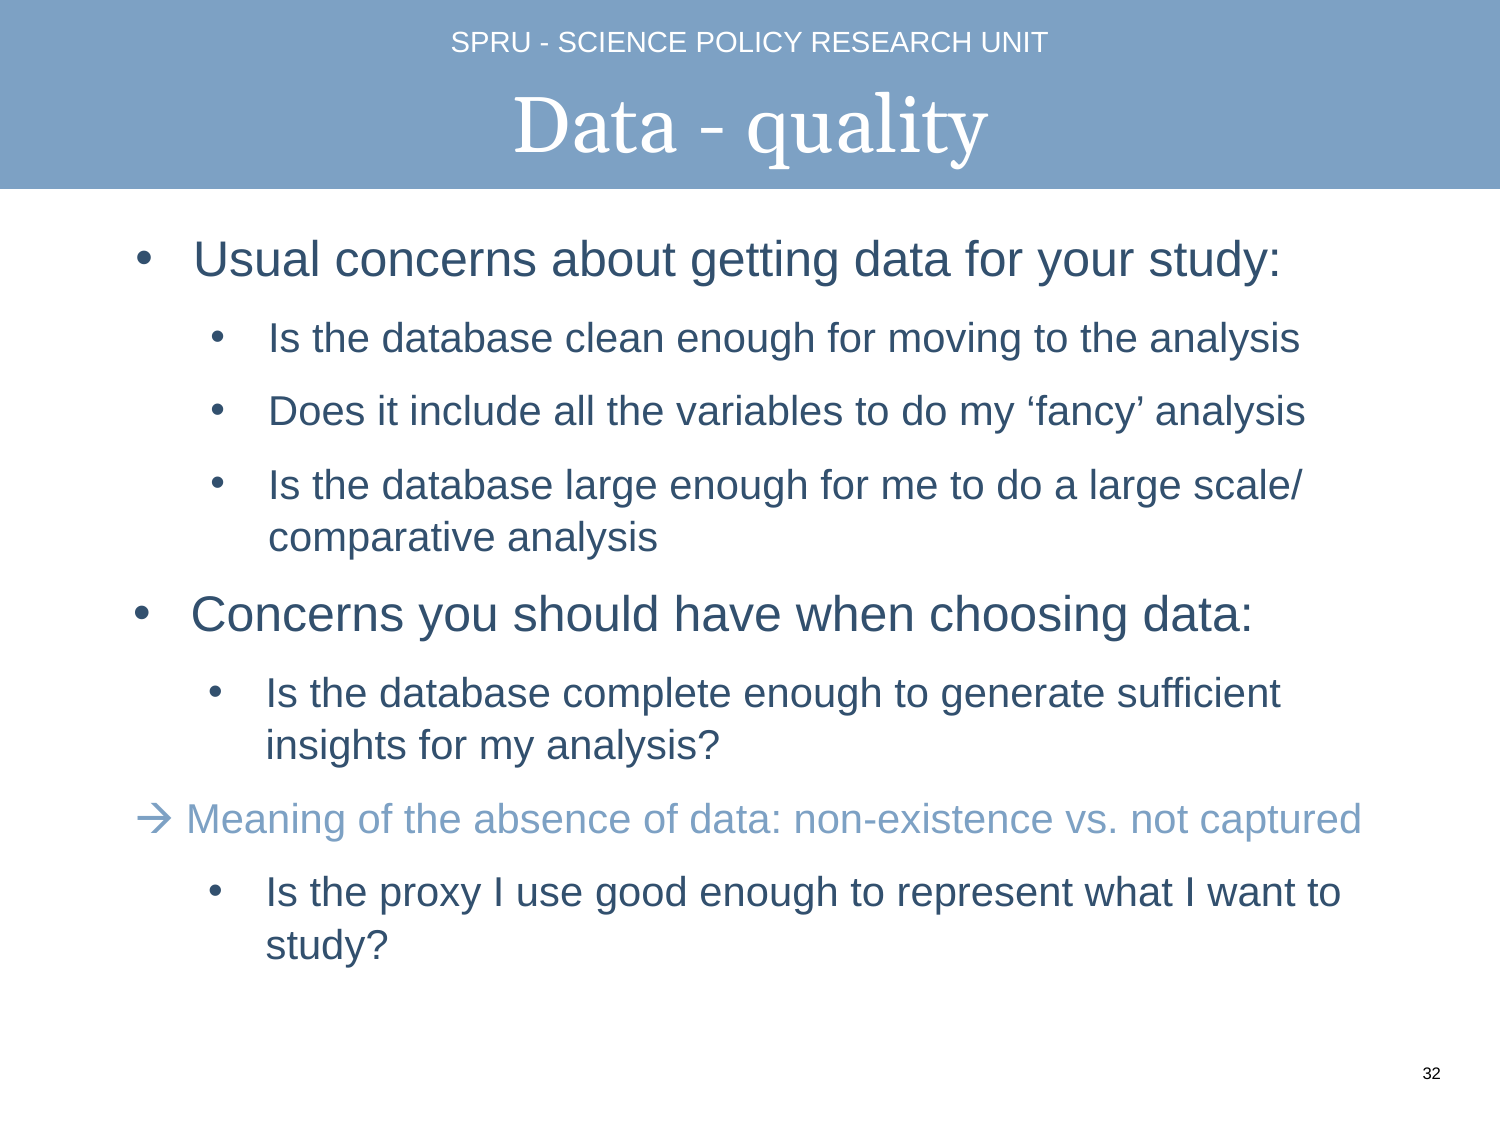

# Data - quality
Usual concerns about getting data for your study:
Is the database clean enough for moving to the analysis
Does it include all the variables to do my ‘fancy’ analysis
Is the database large enough for me to do a large scale/ comparative analysis
Concerns you should have when choosing data:
Is the database complete enough to generate sufficient insights for my analysis?
🡪 Meaning of the absence of data: non-existence vs. not captured
Is the proxy I use good enough to represent what I want to study?